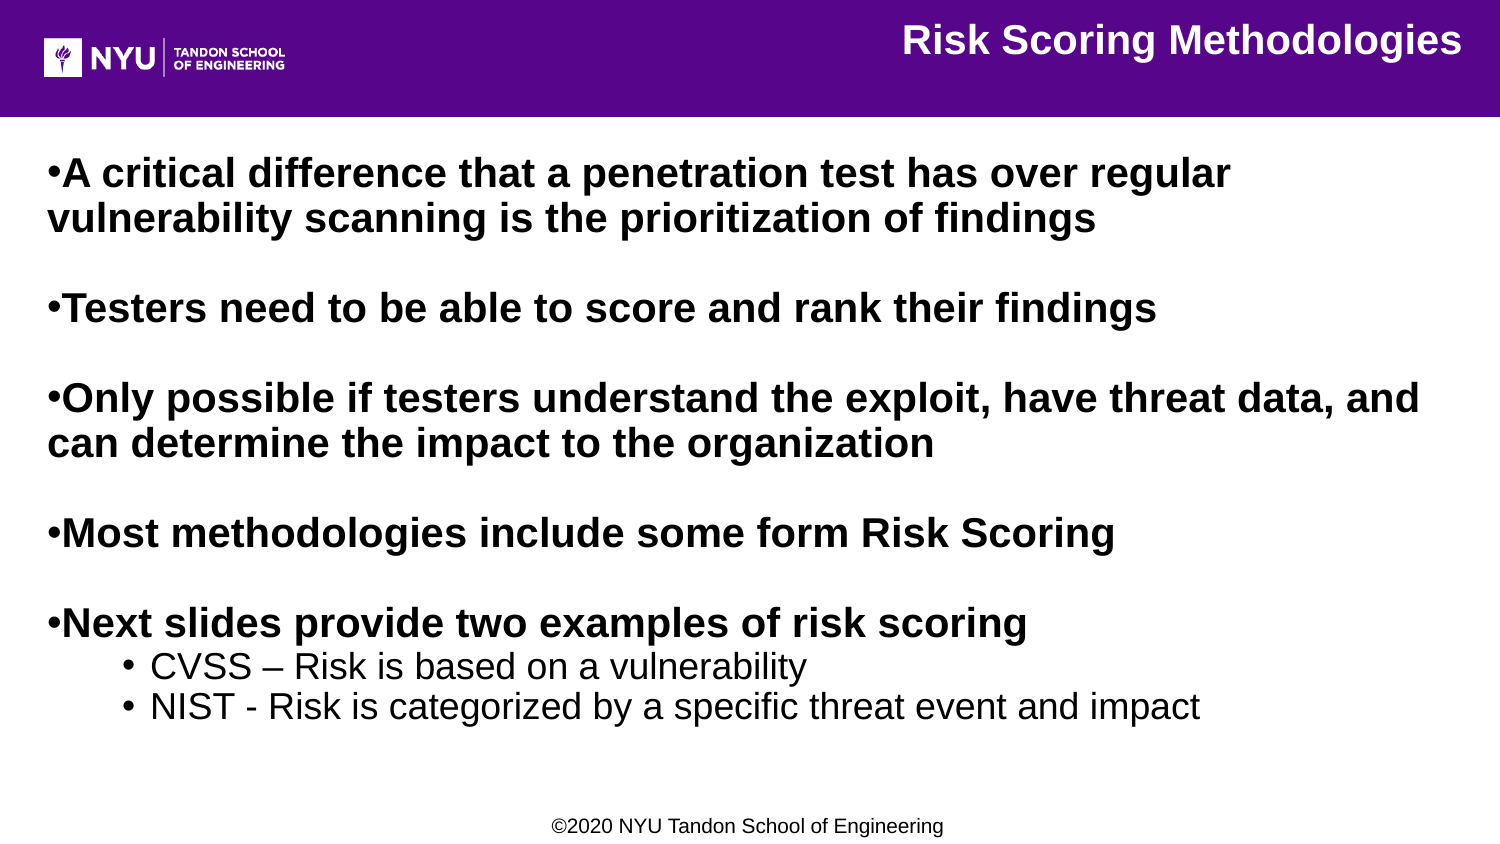

Risk Scoring Methodologies
A critical difference that a penetration test has over regular vulnerability scanning is the prioritization of findings

Testers need to be able to score and rank their findings

Only possible if testers understand the exploit, have threat data, and can determine the impact to the organization

Most methodologies include some form Risk Scoring

Next slides provide two examples of risk scoring
CVSS – Risk is based on a vulnerability
NIST - Risk is categorized by a specific threat event and impact